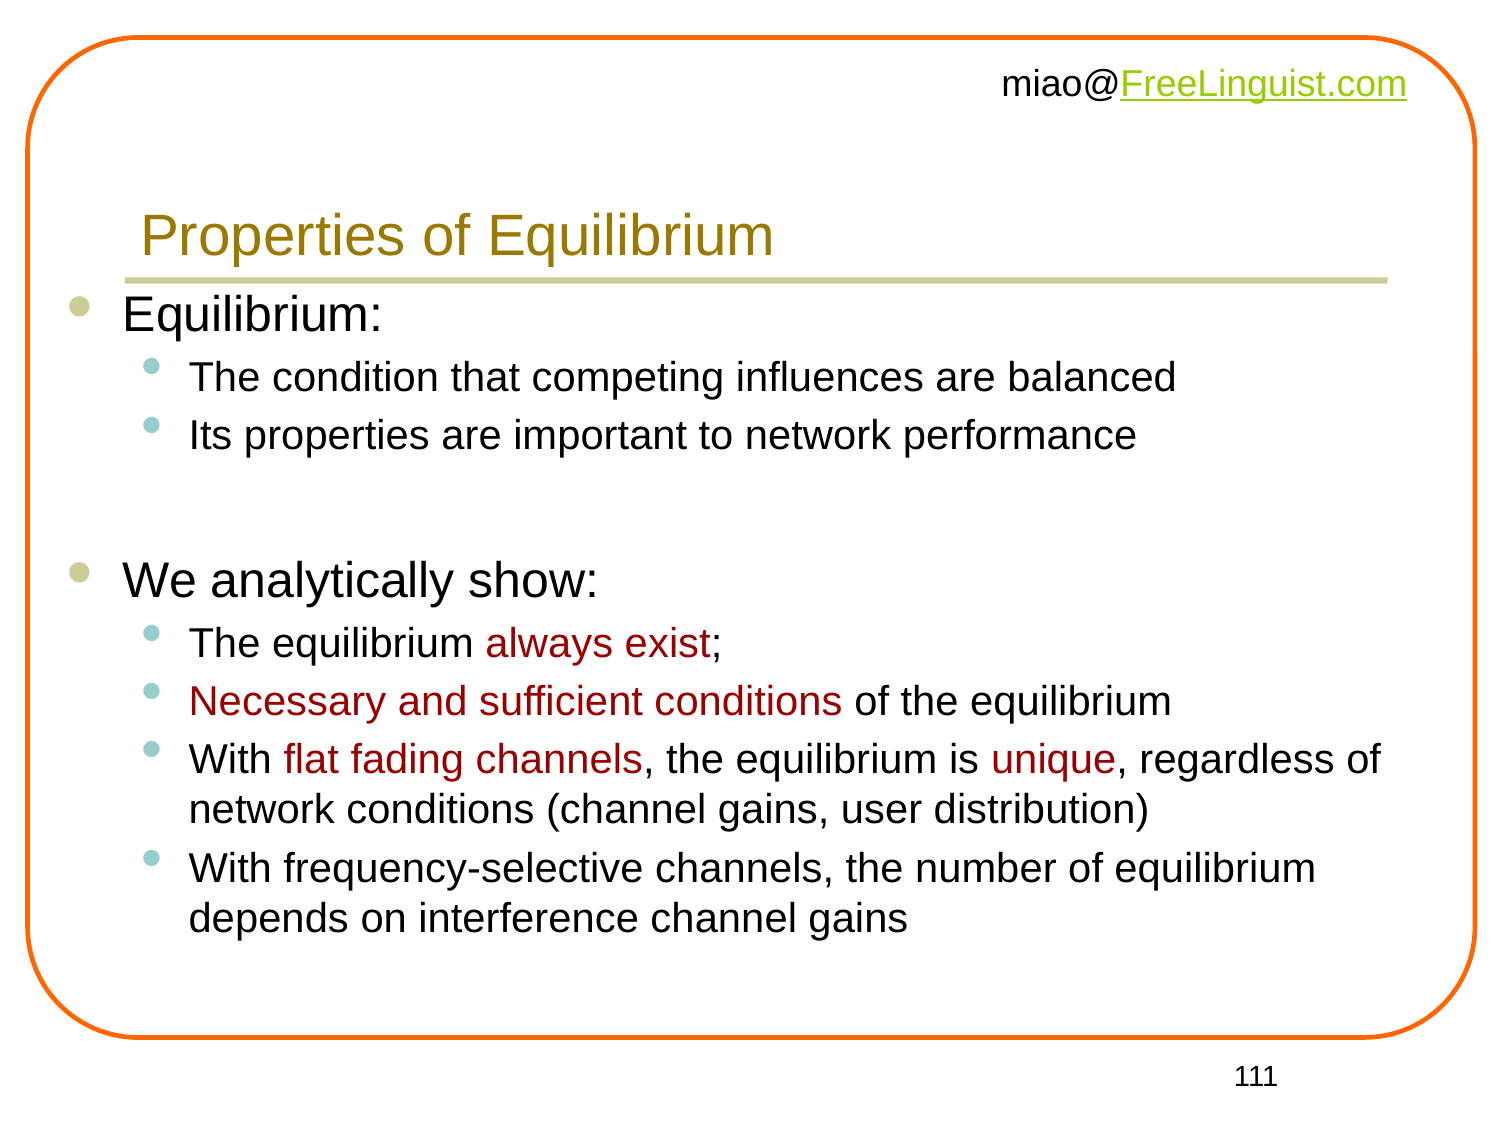

# Properties of Equilibrium
Equilibrium:
The condition that competing influences are balanced
Its properties are important to network performance

We analytically show:
The equilibrium always exist;
Necessary and sufficient conditions of the equilibrium
With flat fading channels, the equilibrium is unique, regardless of network conditions (channel gains, user distribution)
With frequency-selective channels, the number of equilibrium depends on interference channel gains
111